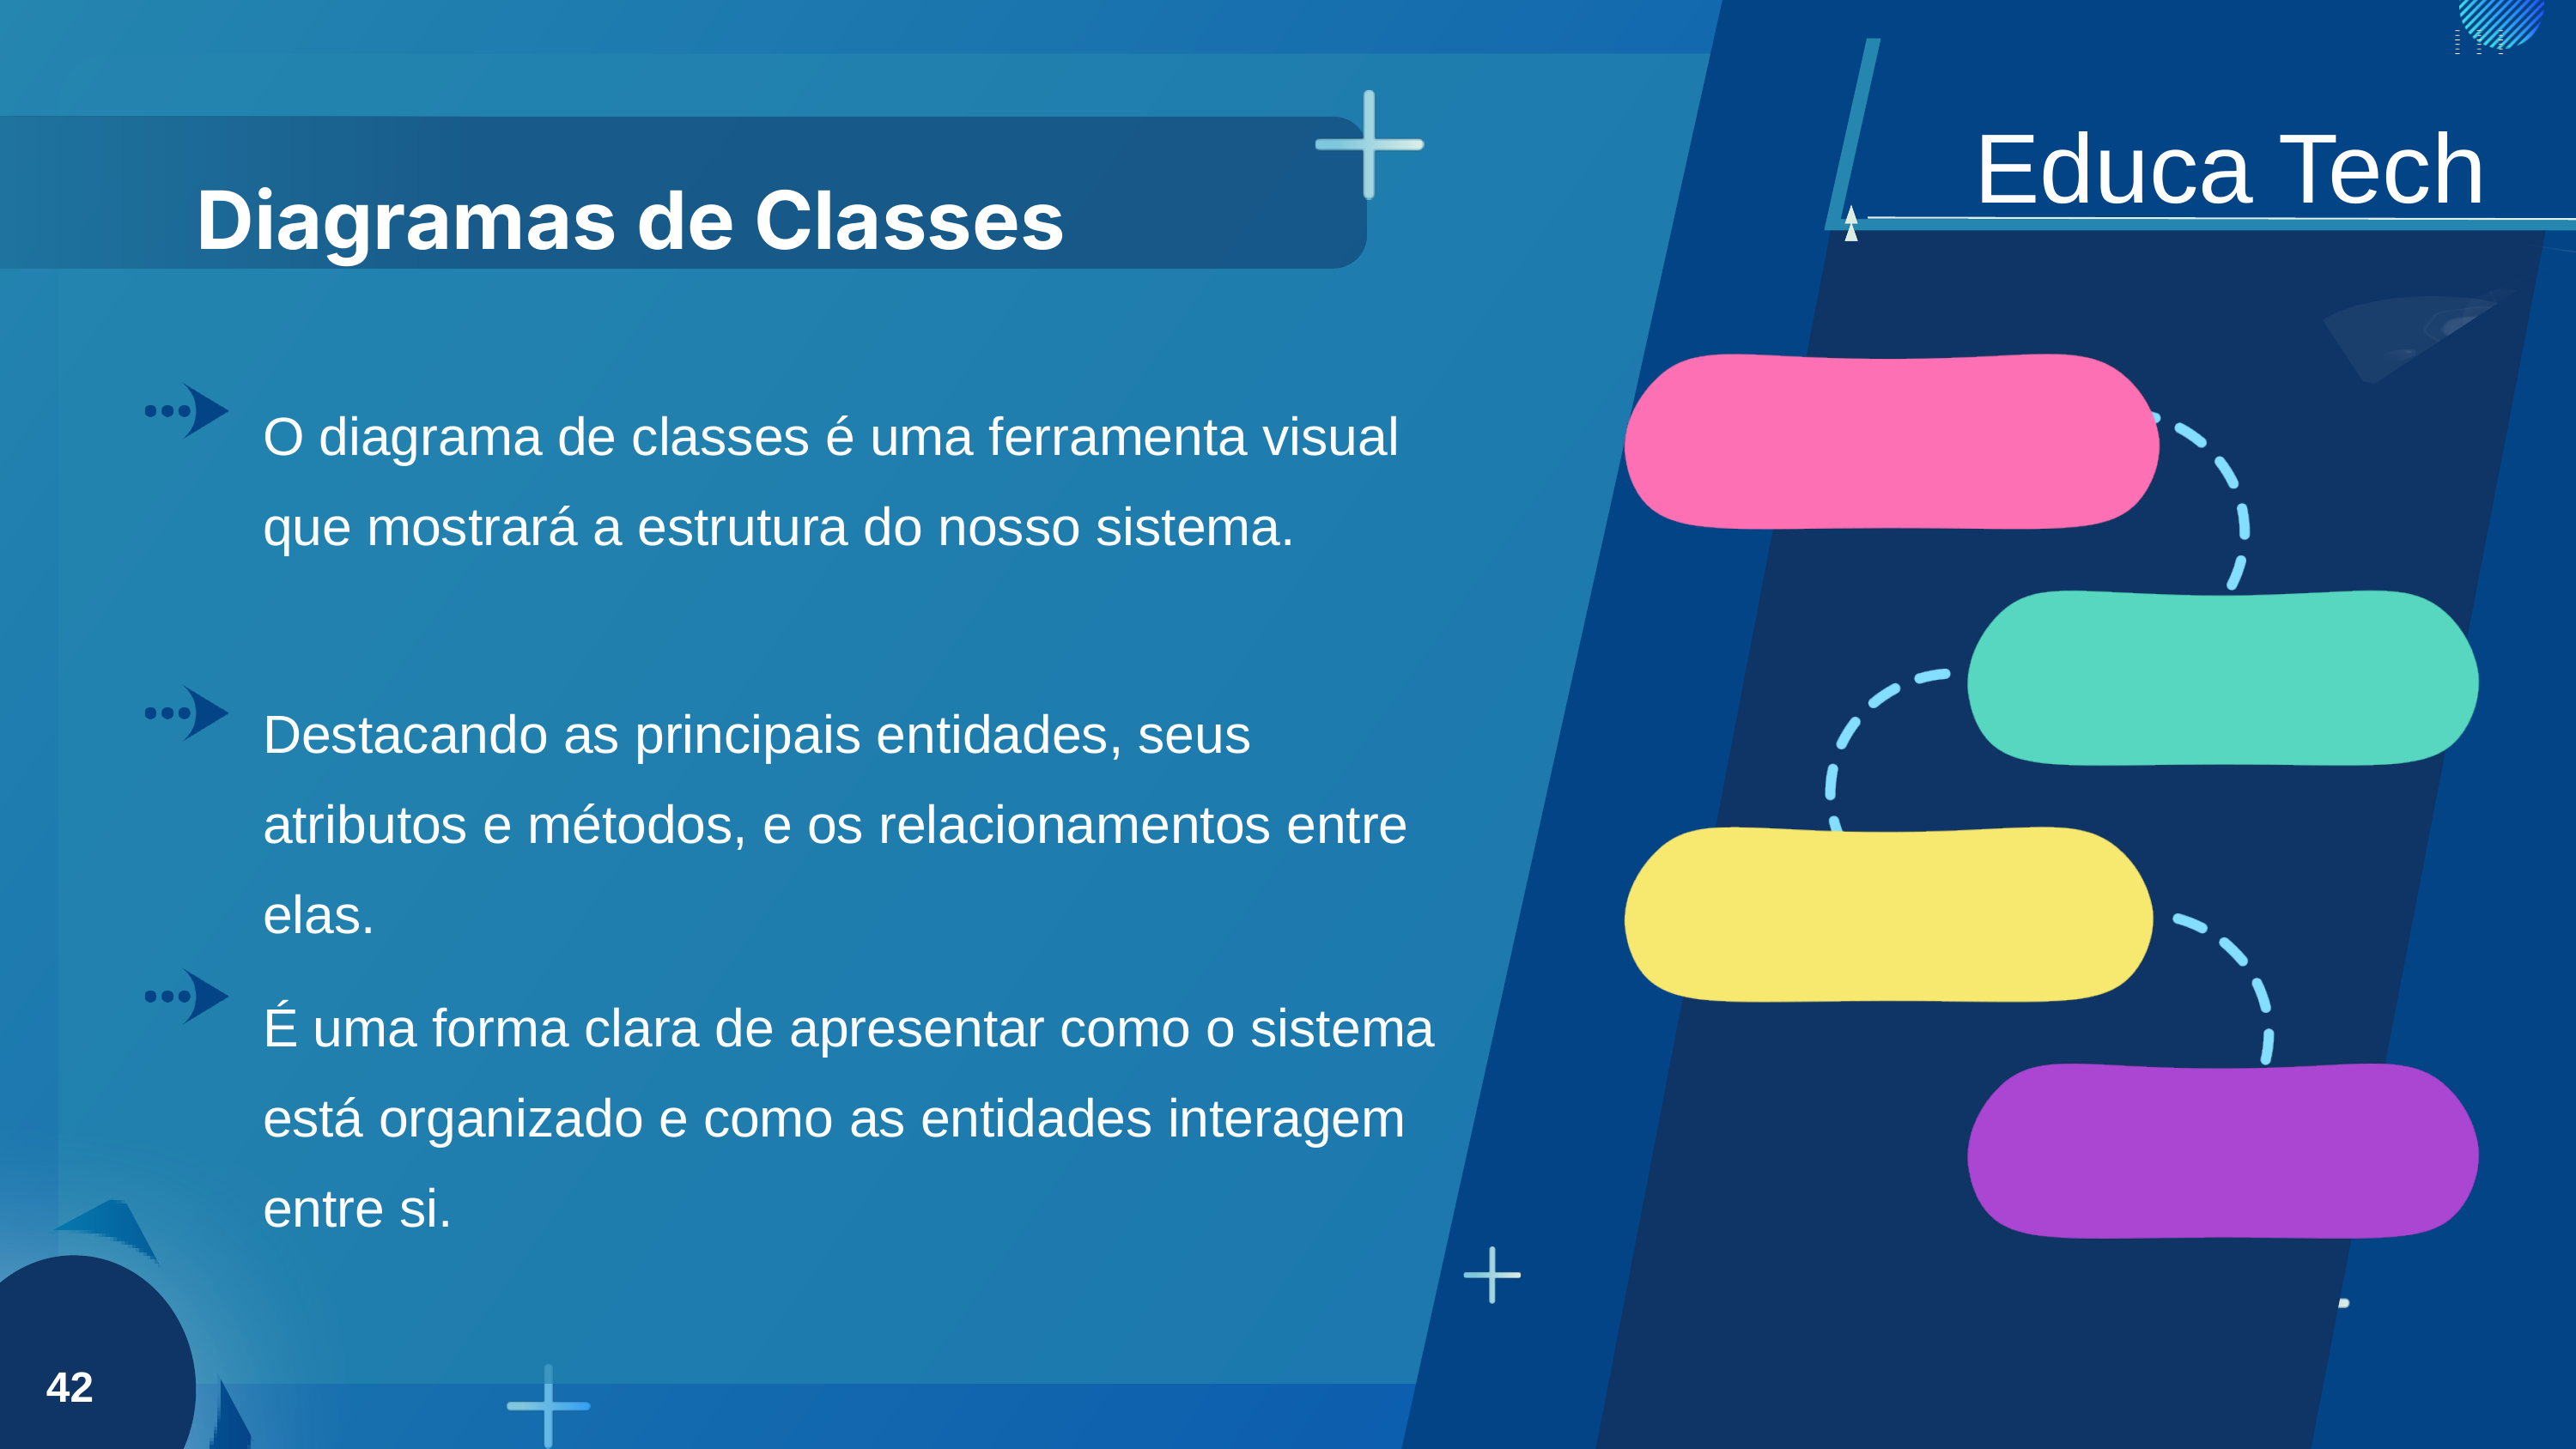

Educa Tech

Diagramas de Classes

O diagrama de classes é uma ferramenta visual que mostrará a estrutura do nosso sistema.

Destacando as principais entidades, seus atributos e métodos, e os relacionamentos entre elas.

É uma forma clara de apresentar como o sistema está organizado e como as entidades interagem entre si.

42